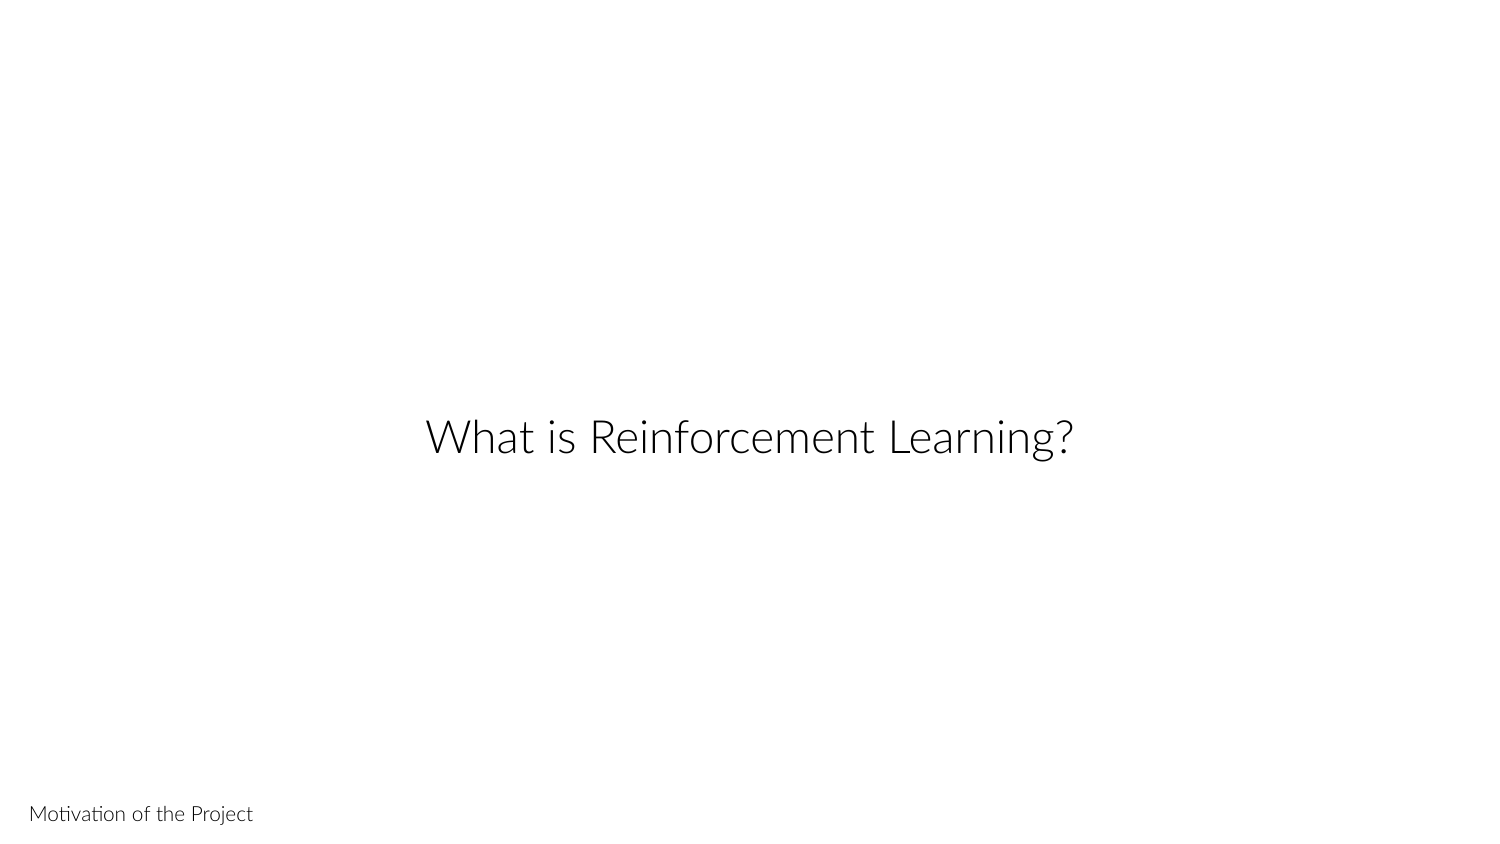

What is Reinforcement Learning?
Motivation of the Project